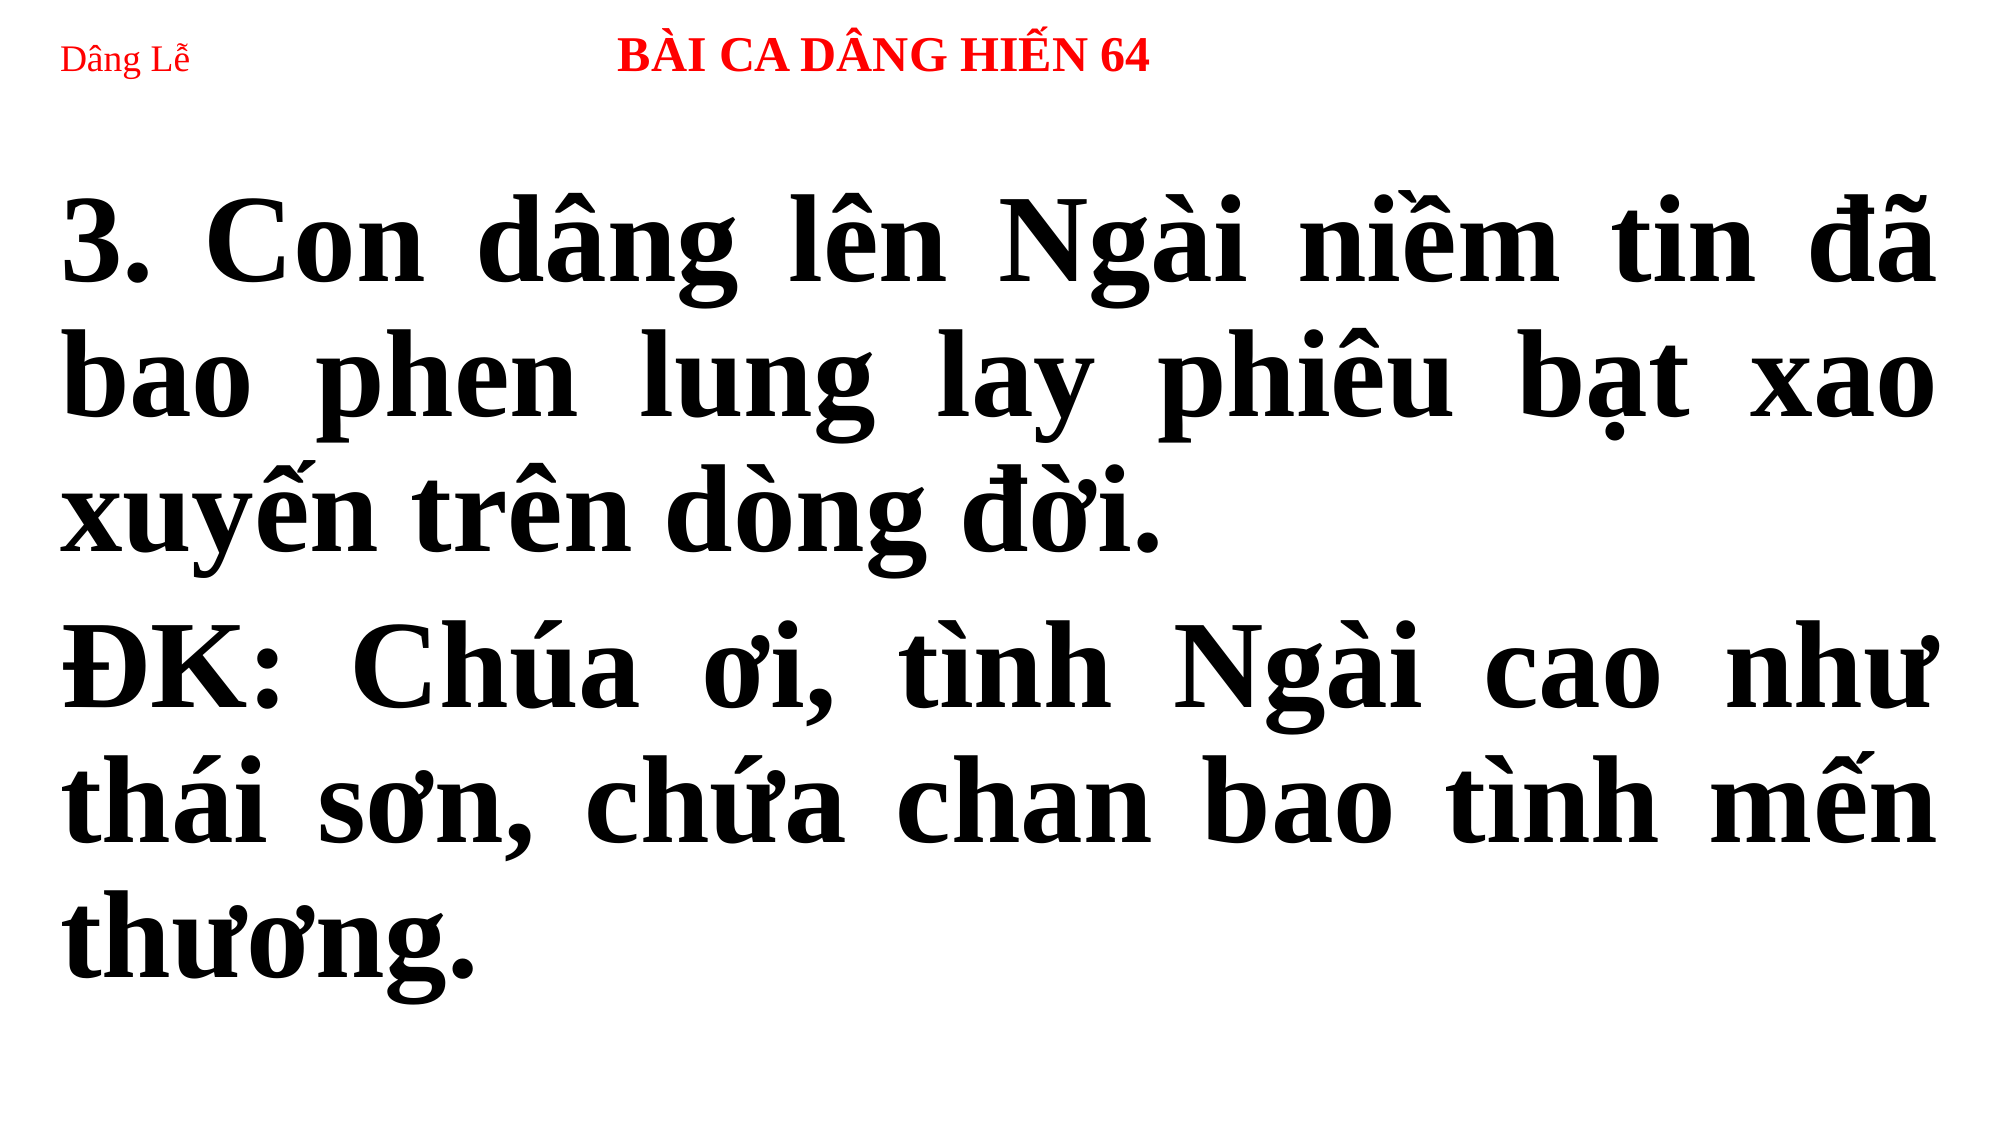

# Dâng Lễ                                             BÀI CA DÂNG HIẾN 64
3. Con dâng lên Ngài niềm tin đã bao phen lung lay phiêu bạt xao xuyến trên dòng đời.
ĐK: Chúa ơi, tình Ngài cao như thái sơn, chứa chan bao tình mến thương.